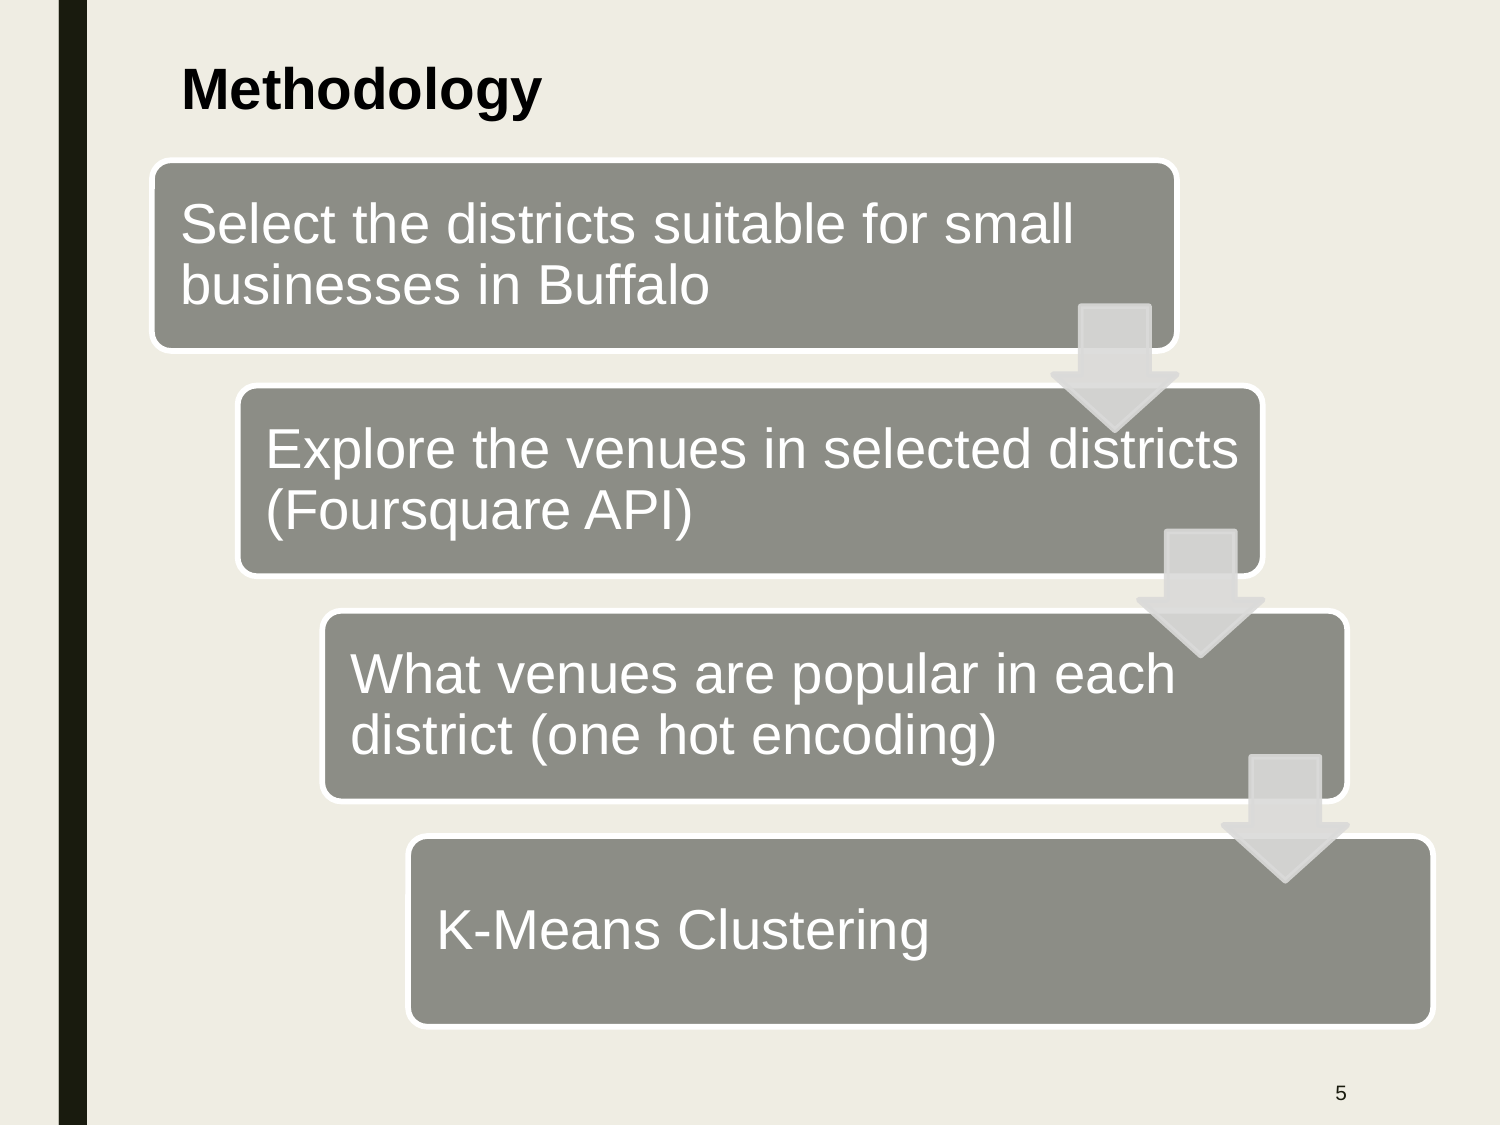

Methodology
Select the districts suitable for small businesses in Buffalo
Explore the venues in selected districts (Foursquare API)
What venues are popular in each district (one hot encoding)
K-Means Clustering

5